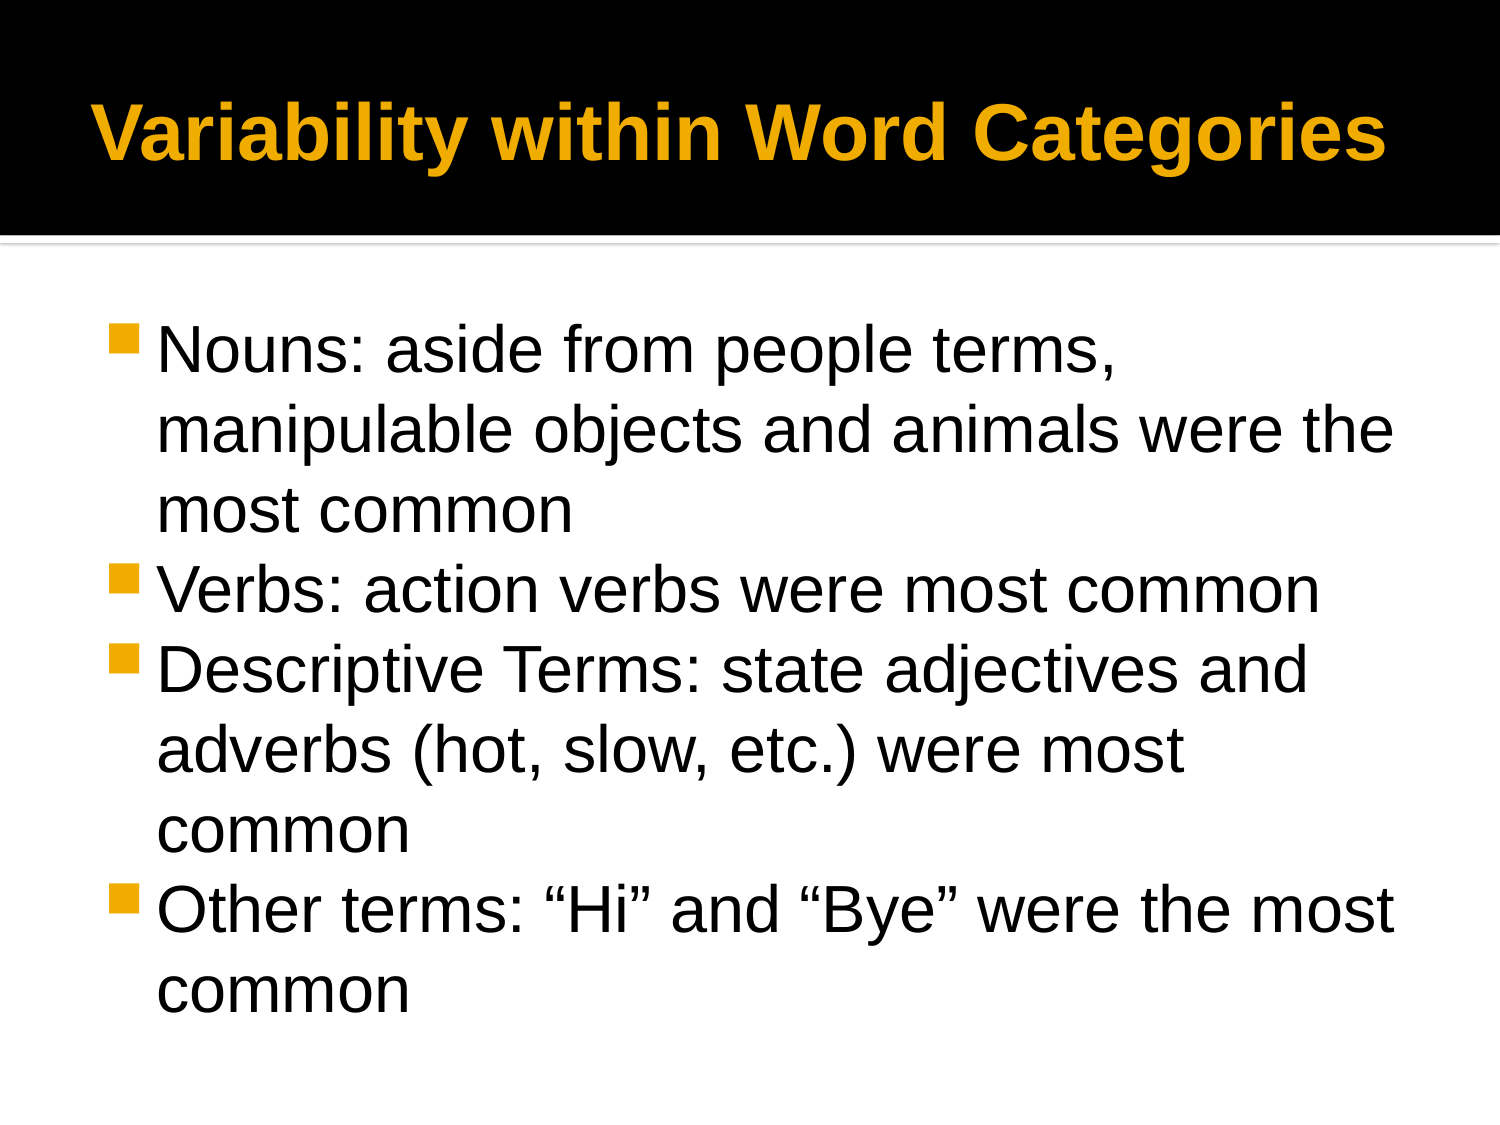

# Variability within Word Categories
Nouns: aside from people terms, manipulable objects and animals were the most common
Verbs: action verbs were most common
Descriptive Terms: state adjectives and adverbs (hot, slow, etc.) were most common
Other terms: “Hi” and “Bye” were the most common